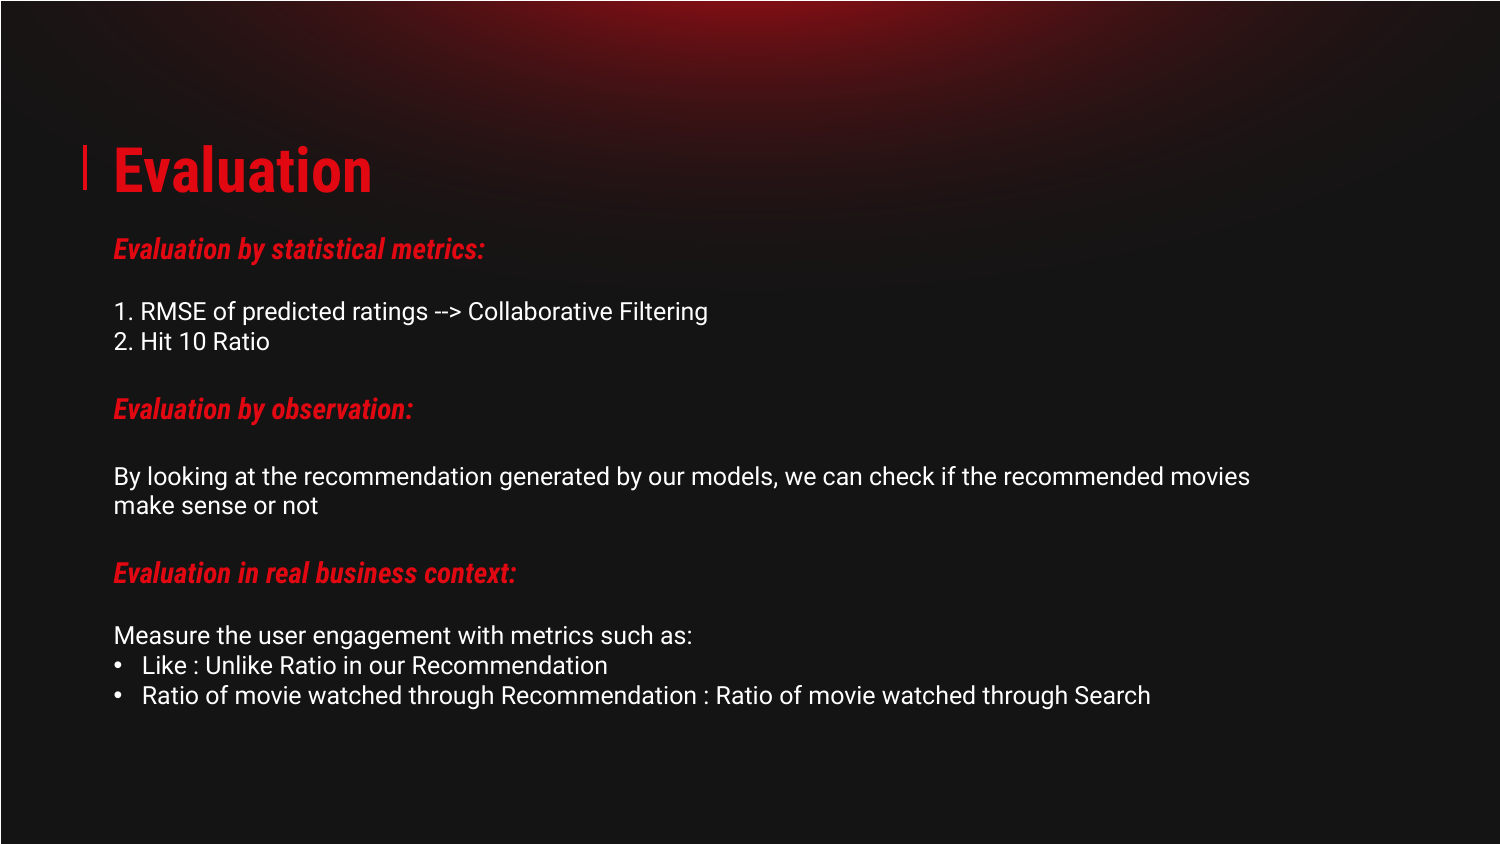

# Evaluation
Evaluation by statistical metrics:

1. RMSE of predicted ratings --> Collaborative Filtering
2. Hit 10 Ratio

Evaluation by observation:

By looking at the recommendation generated by our models, we can check if the recommended movies make sense or not

Evaluation in real business context:

Measure the user engagement with metrics such as:
Like : Unlike Ratio in our Recommendation
Ratio of movie watched through Recommendation : Ratio of movie watched through Search